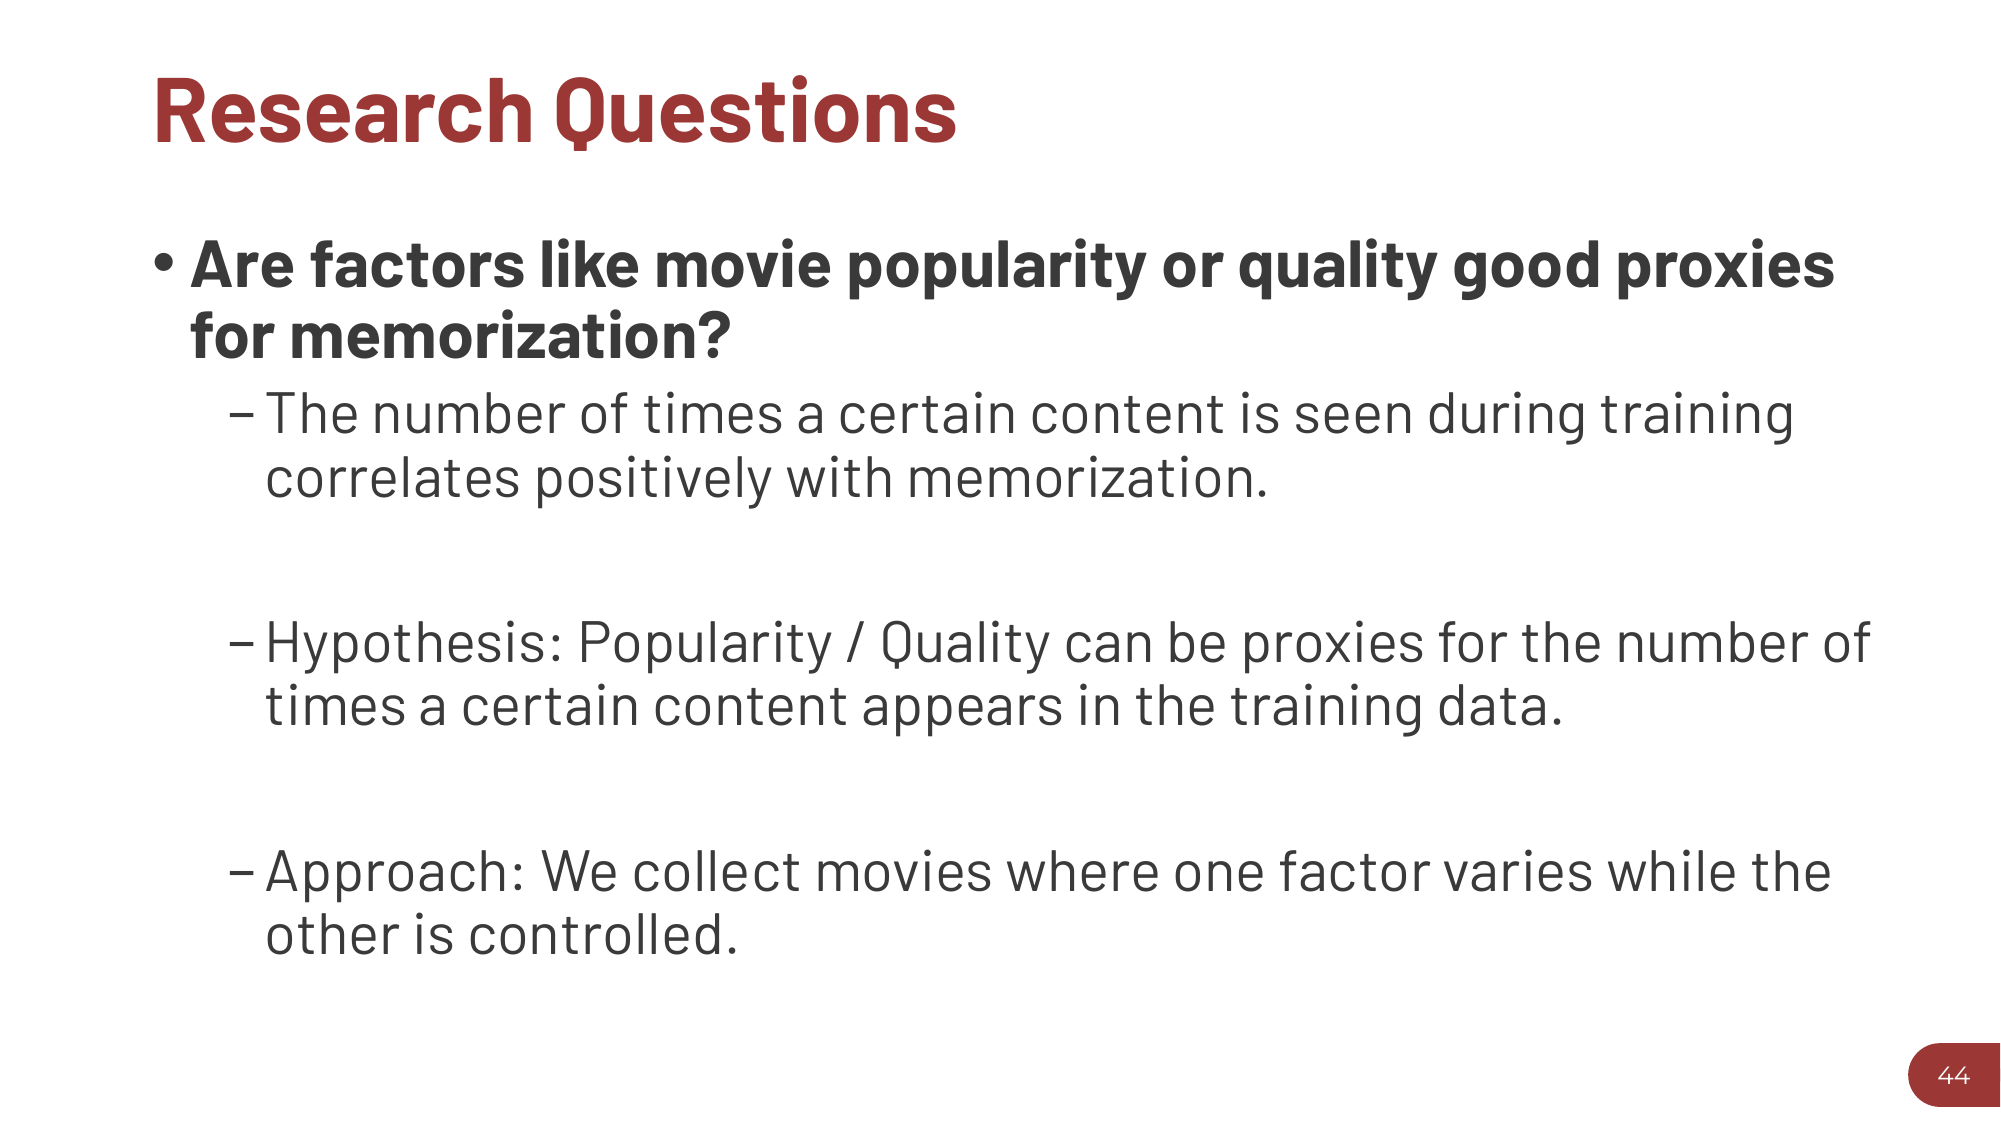

# Research Questions
Are factors like movie popularity or quality good proxies for memorization?
The number of times a certain content is seen during training correlates positively with memorization.

Hypothesis: Popularity / Quality can be proxies for the number of times a certain content appears in the training data.

Approach: We collect movies where one factor varies while the other is controlled.
44